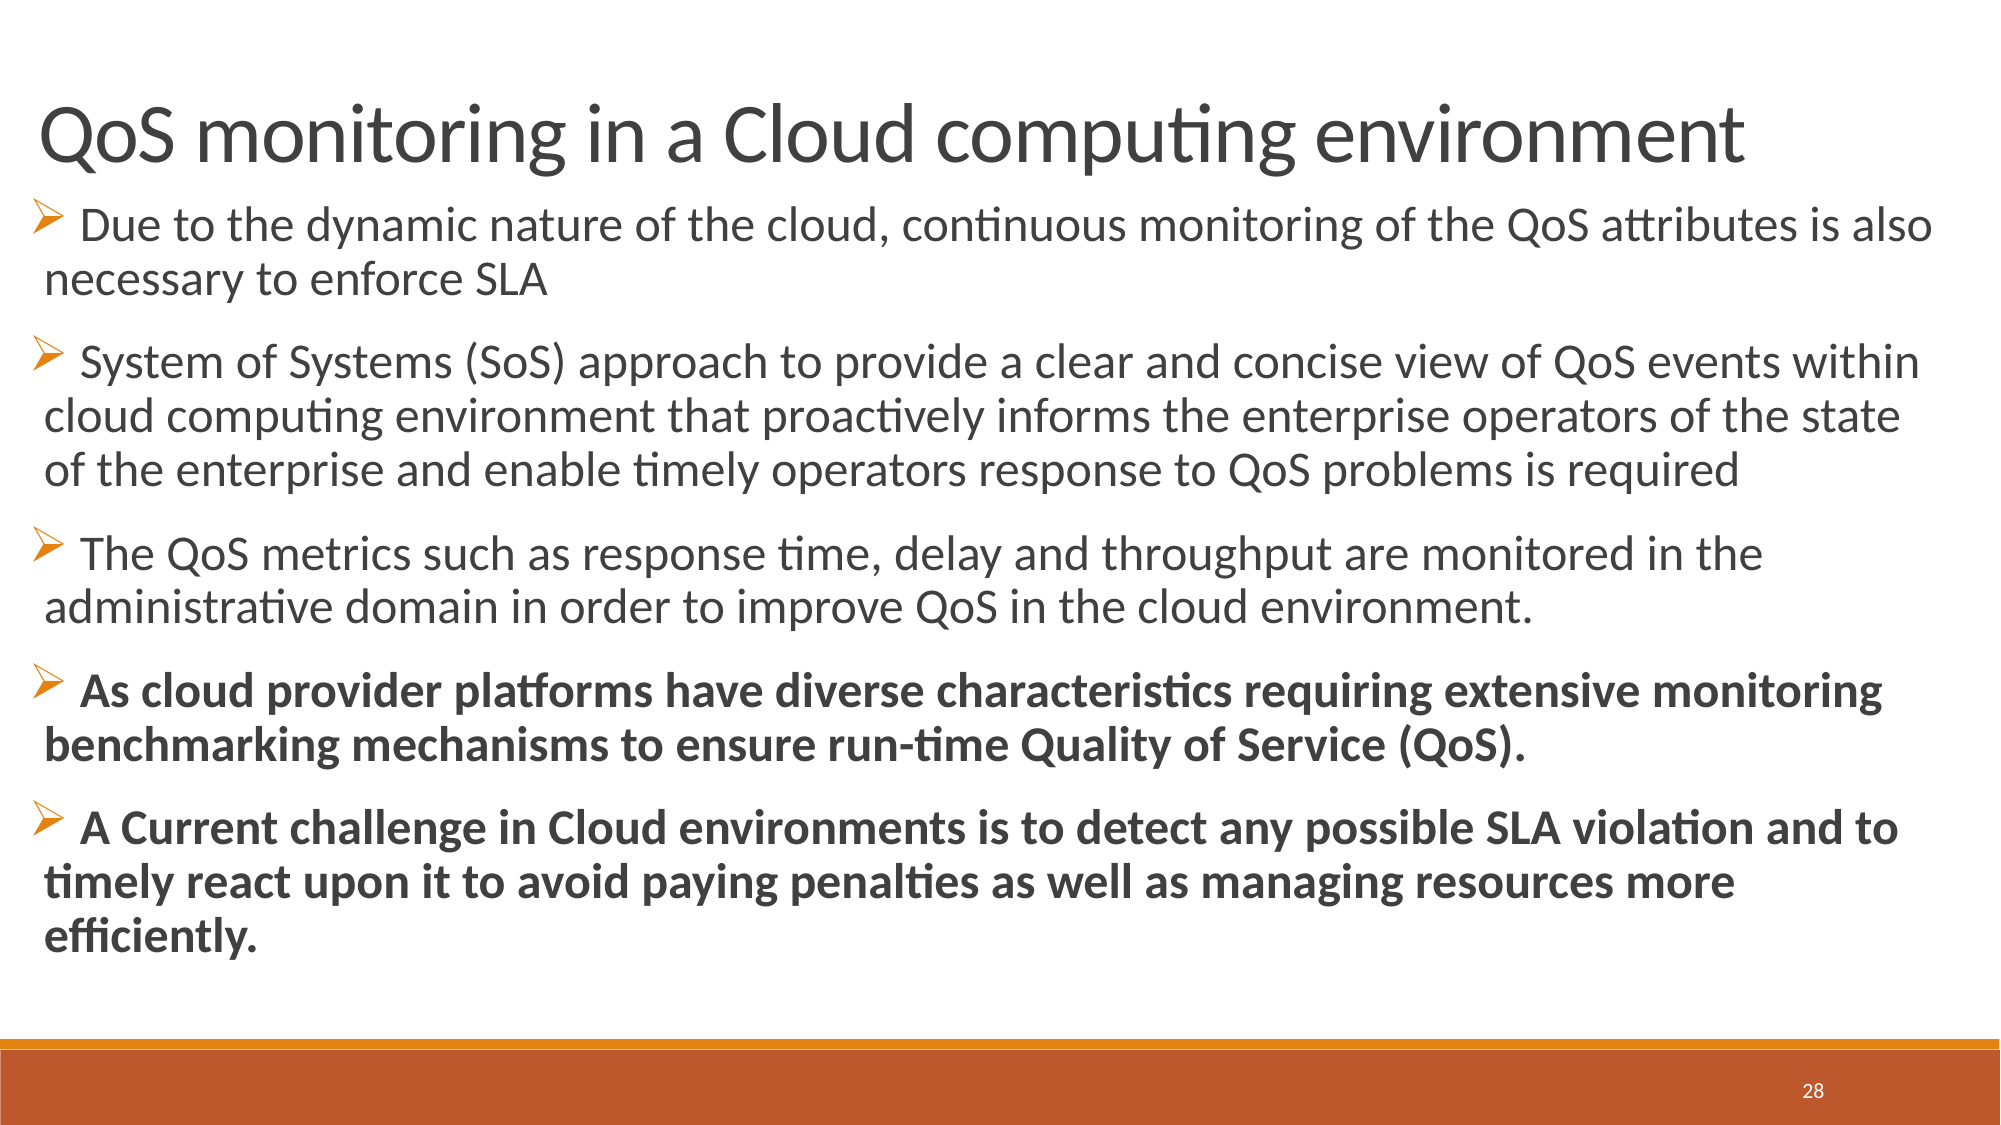

QoS monitoring in a Cloud computing environment
 Due to the dynamic nature of the cloud, continuous monitoring of the QoS attributes is also necessary to enforce SLA
 System of Systems (SoS) approach to provide a clear and concise view of QoS events within cloud computing environment that proactively informs the enterprise operators of the state of the enterprise and enable timely operators response to QoS problems is required
 The QoS metrics such as response time, delay and throughput are monitored in the administrative domain in order to improve QoS in the cloud environment.
 As cloud provider platforms have diverse characteristics requiring extensive monitoring benchmarking mechanisms to ensure run-time Quality of Service (QoS).
 A Current challenge in Cloud environments is to detect any possible SLA violation and to timely react upon it to avoid paying penalties as well as managing resources more efficiently.
28